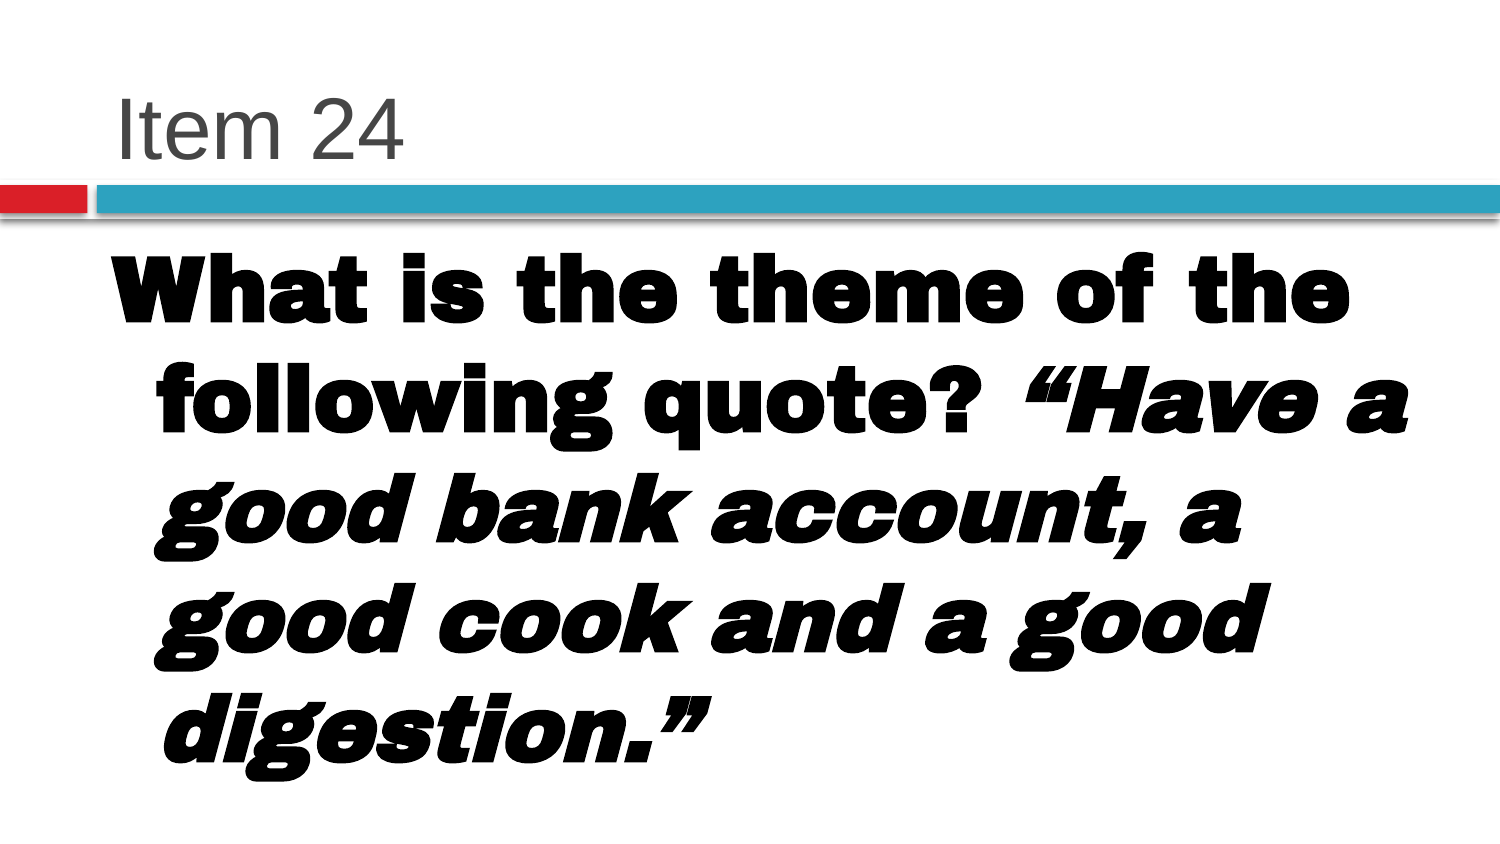

# Item 24
What is the theme of the following quote? “Have a good bank account, a good cook and a good digestion.”